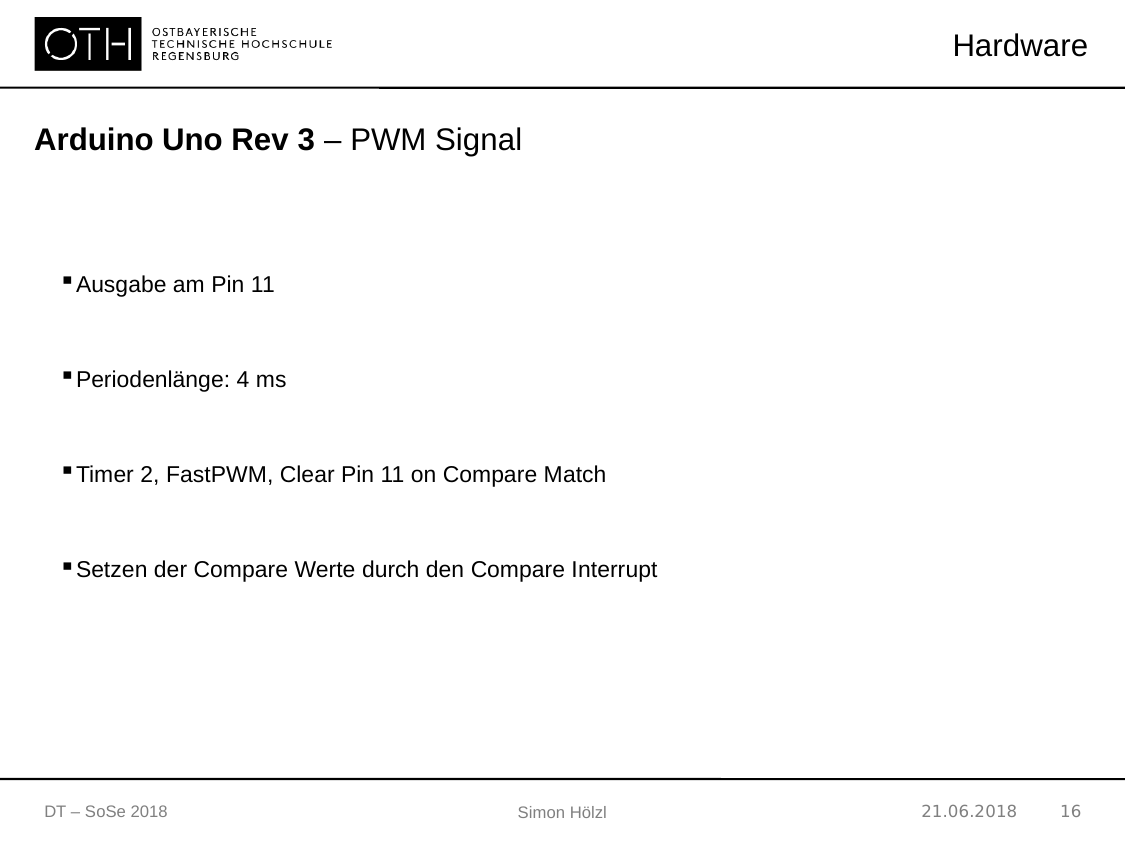

Hardware
Arduino Uno Rev 3 – PWM Signal

Ausgabe am Pin 11

Periodenlänge: 4 ms

Timer 2, FastPWM, Clear Pin 11 on Compare Match

Setzen der Compare Werte durch den Compare Interrupt

Simon Hölzl